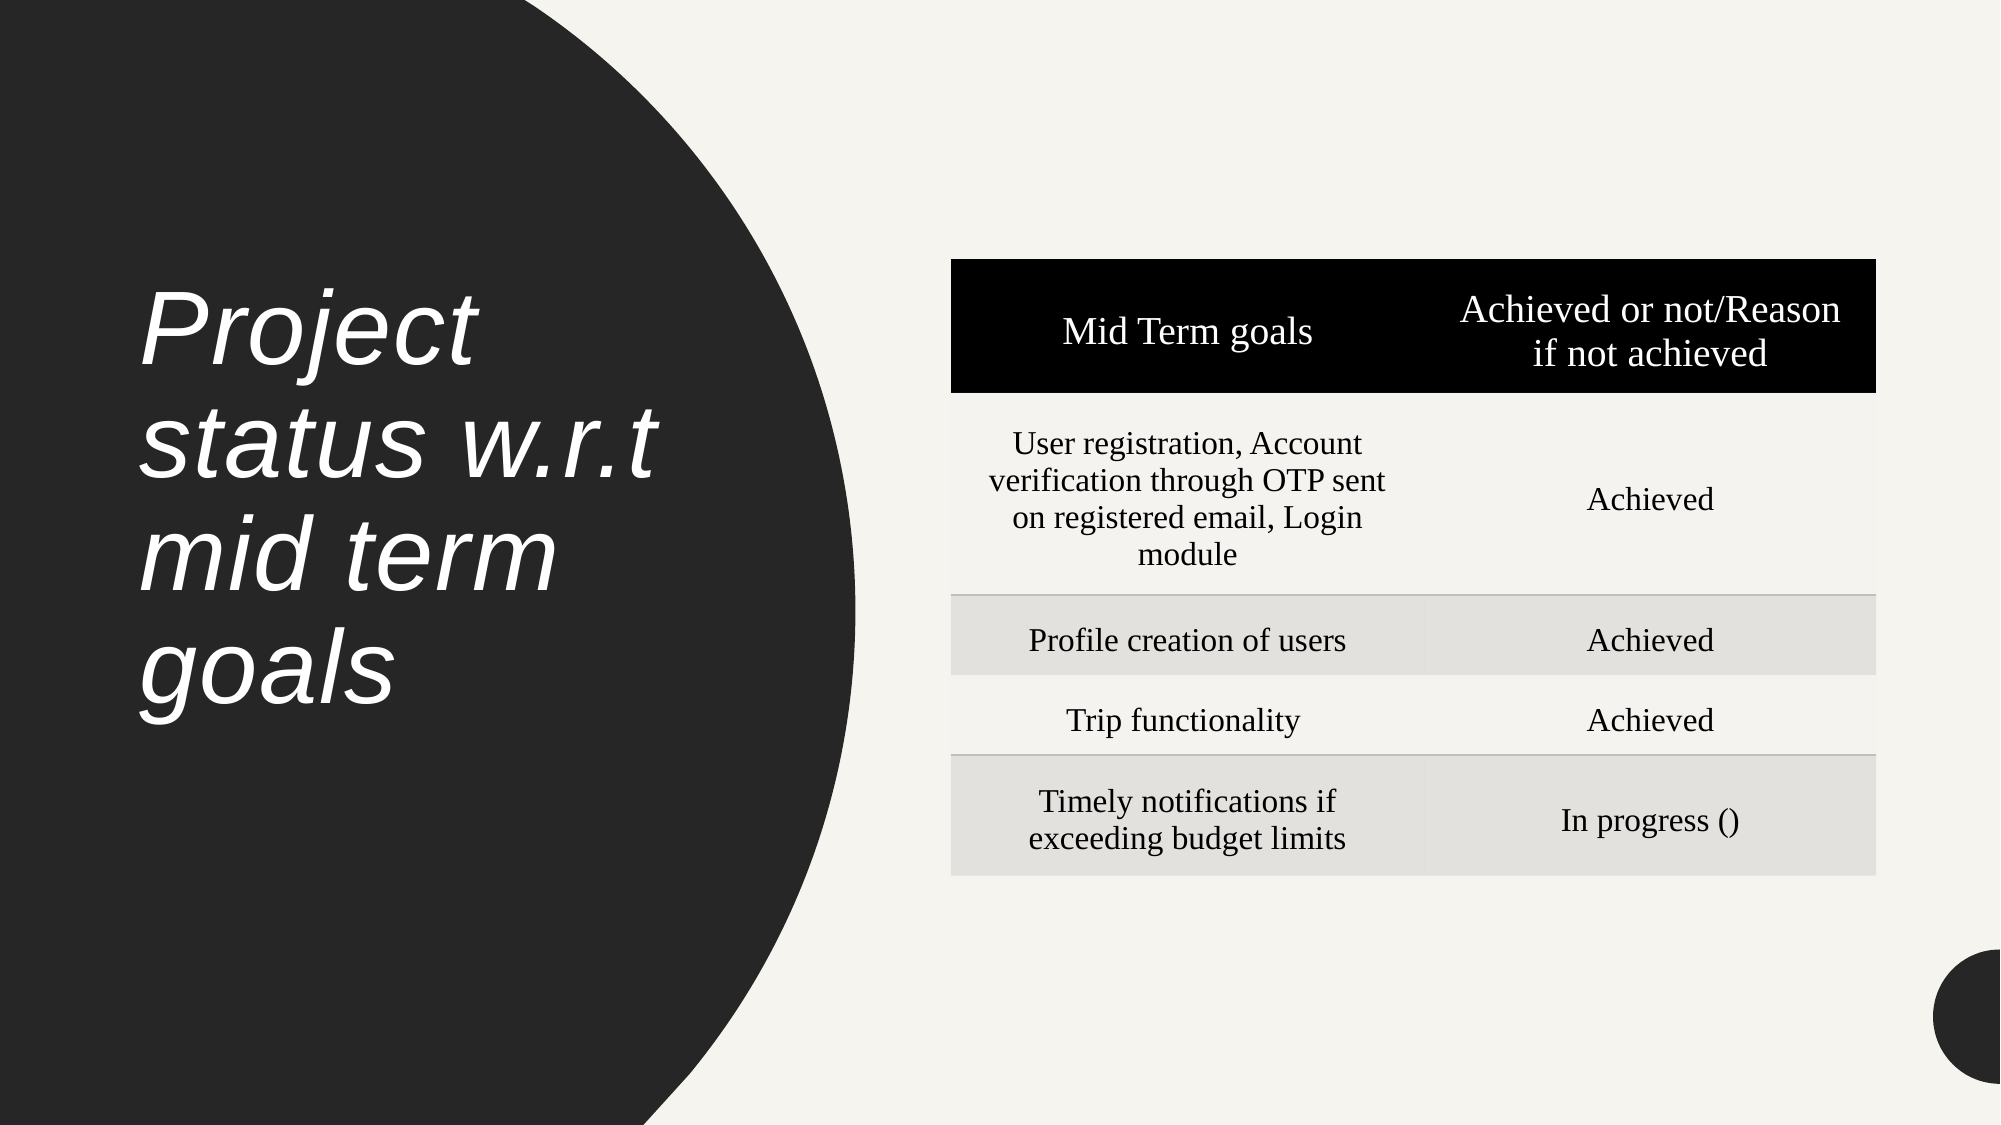

# Project status w.r.t mid term goals
| Mid Term goals | Achieved or not/Reason if not achieved |
| --- | --- |
| User registration, Account verification through OTP sent on registered email, Login module | Achieved |
| Profile creation of users | Achieved |
| Trip functionality | Achieved |
| Timely notifications if exceeding budget limits | In progress () |